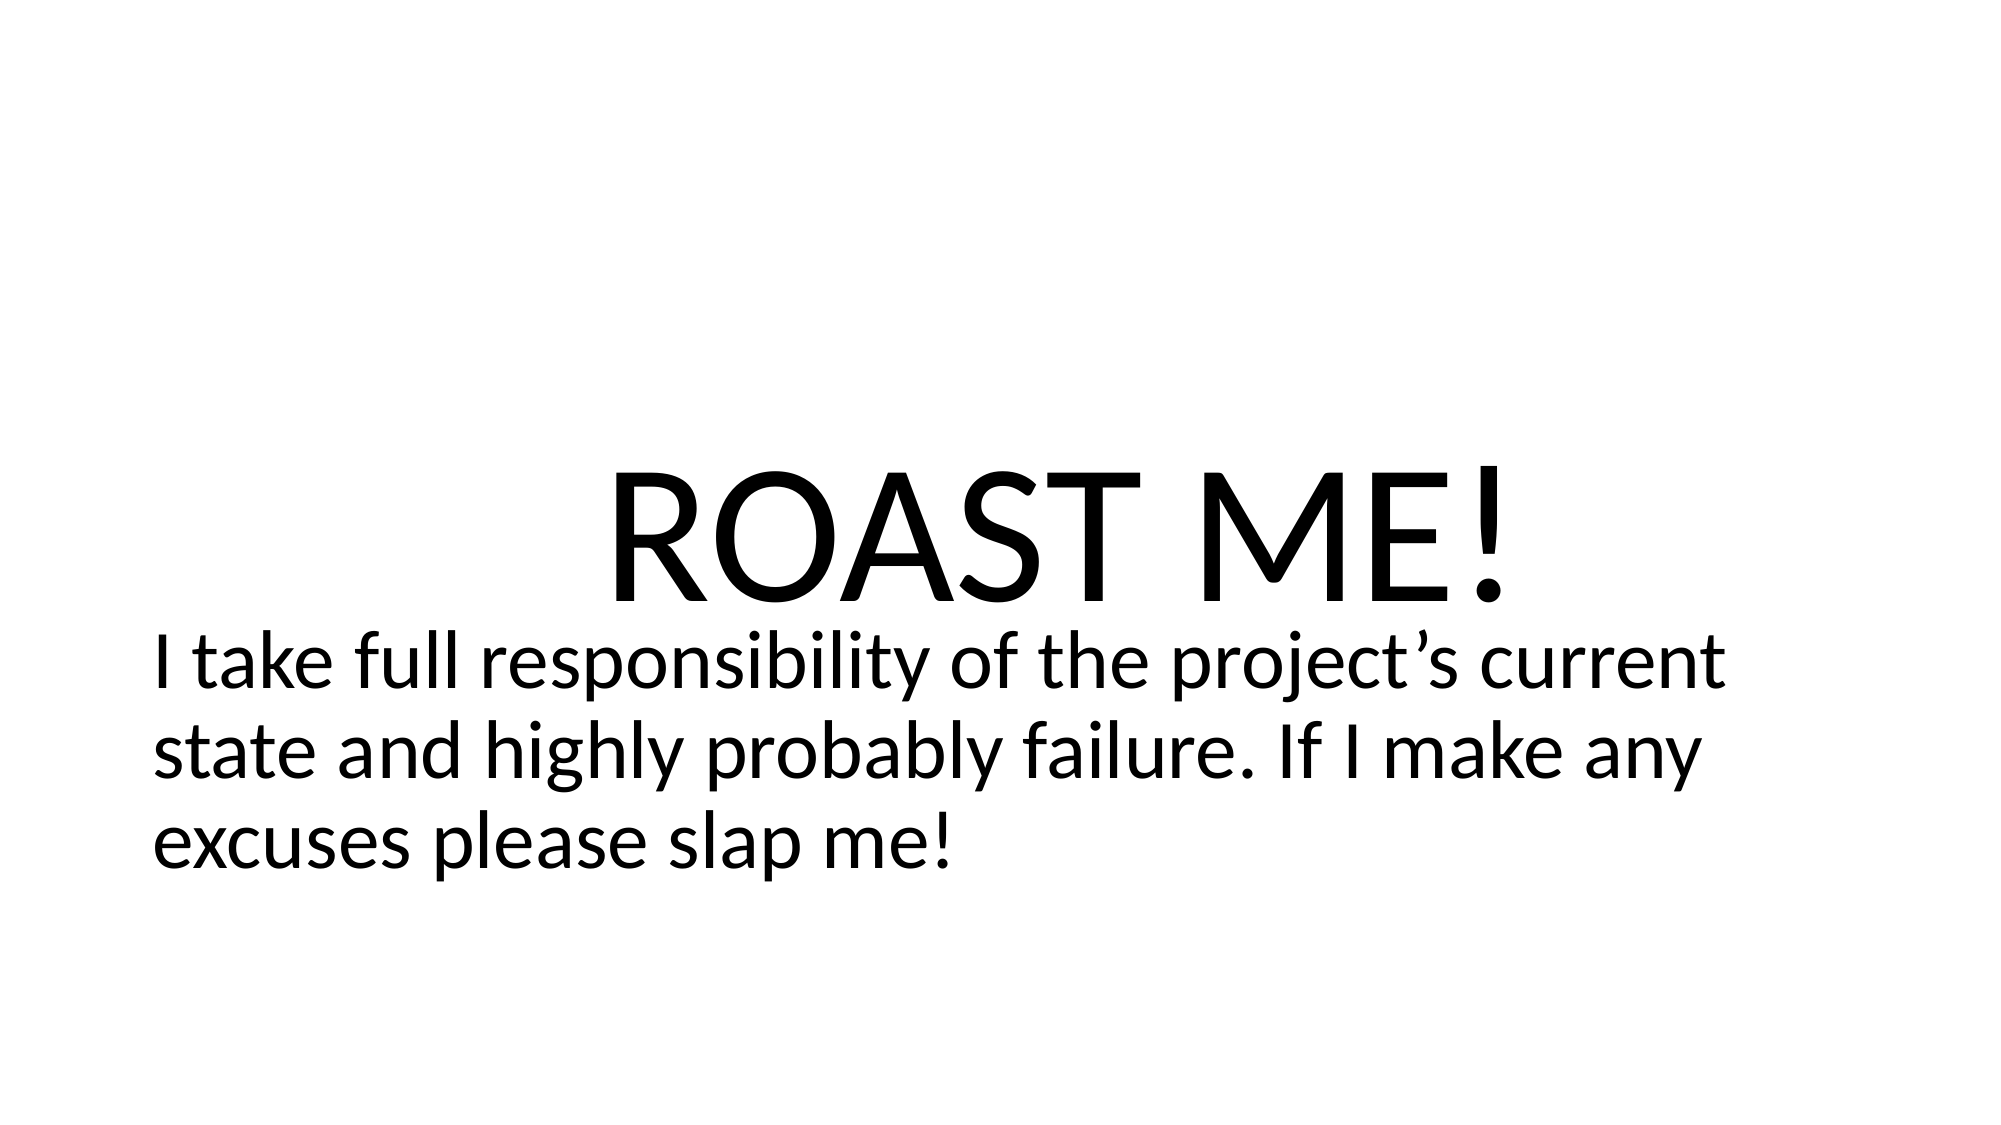

ROAST ME!
# I take full responsibility of the project’s current state and highly probably failure. If I make any excuses please slap me!